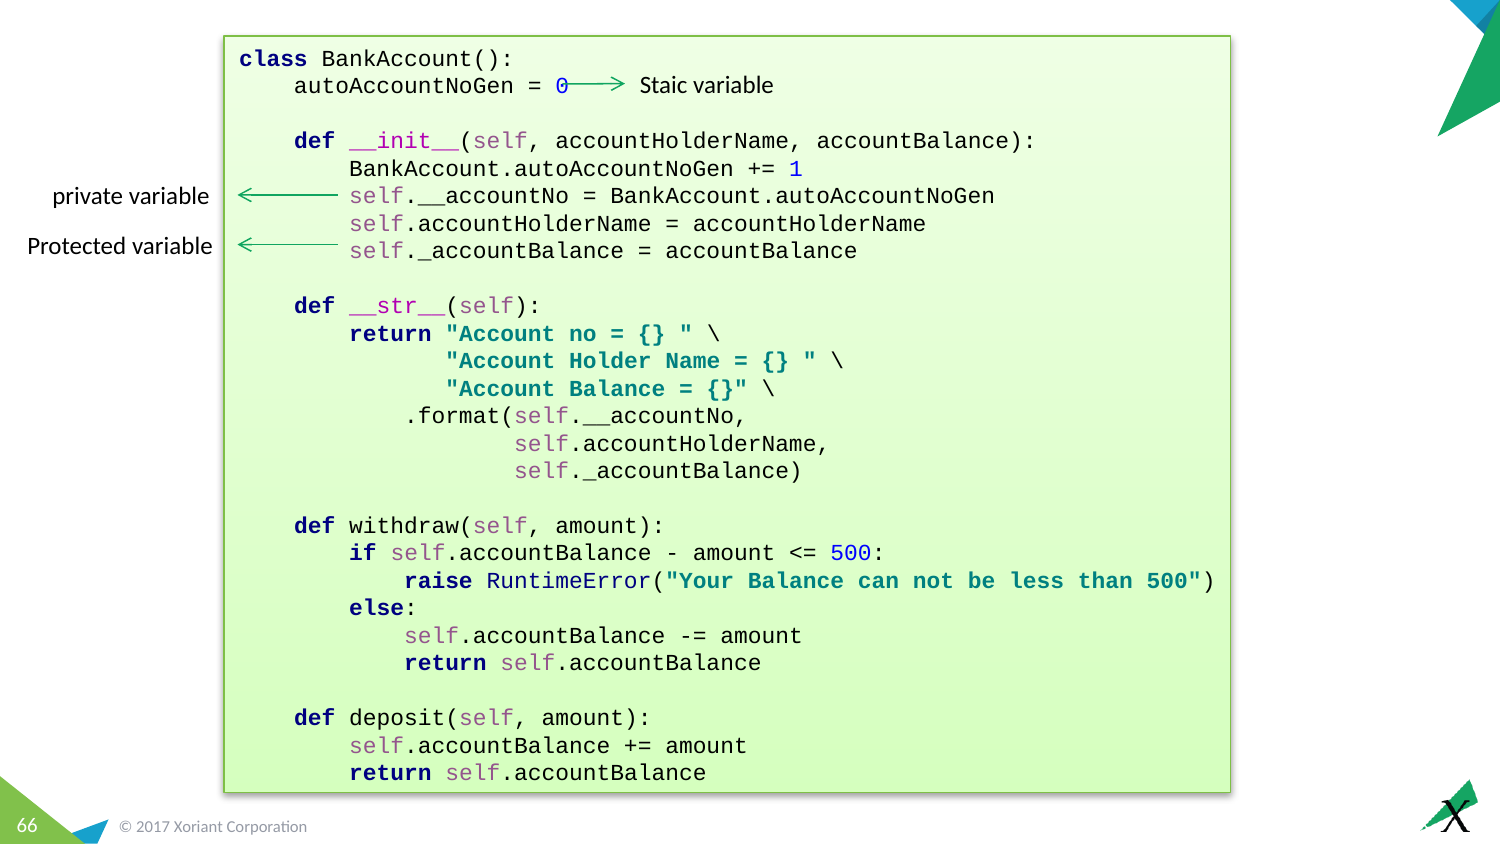

class BankAccount():
    autoAccountNoGen = 0
    def __init__(self, accountHolderName, accountBalance):
        BankAccount.autoAccountNoGen += 1
        self.__accountNo = BankAccount.autoAccountNoGen
        self.accountHolderName = accountHolderName
        self._accountBalance = accountBalance
    def __str__(self):
        return "Account no = {} " \
               "Account Holder Name = {} " \
               "Account Balance = {}" \
            .format(self.__accountNo,
                    self.accountHolderName,
                    self._accountBalance)
    def withdraw(self, amount):
        if self.accountBalance - amount <= 500:
            raise RuntimeError("Your Balance can not be less than 500")
        else:
            self.accountBalance -= amount
            return self.accountBalance
    def deposit(self, amount):
        self.accountBalance += amount
        return self.accountBalance
Staic variable
private variable
Protected variable